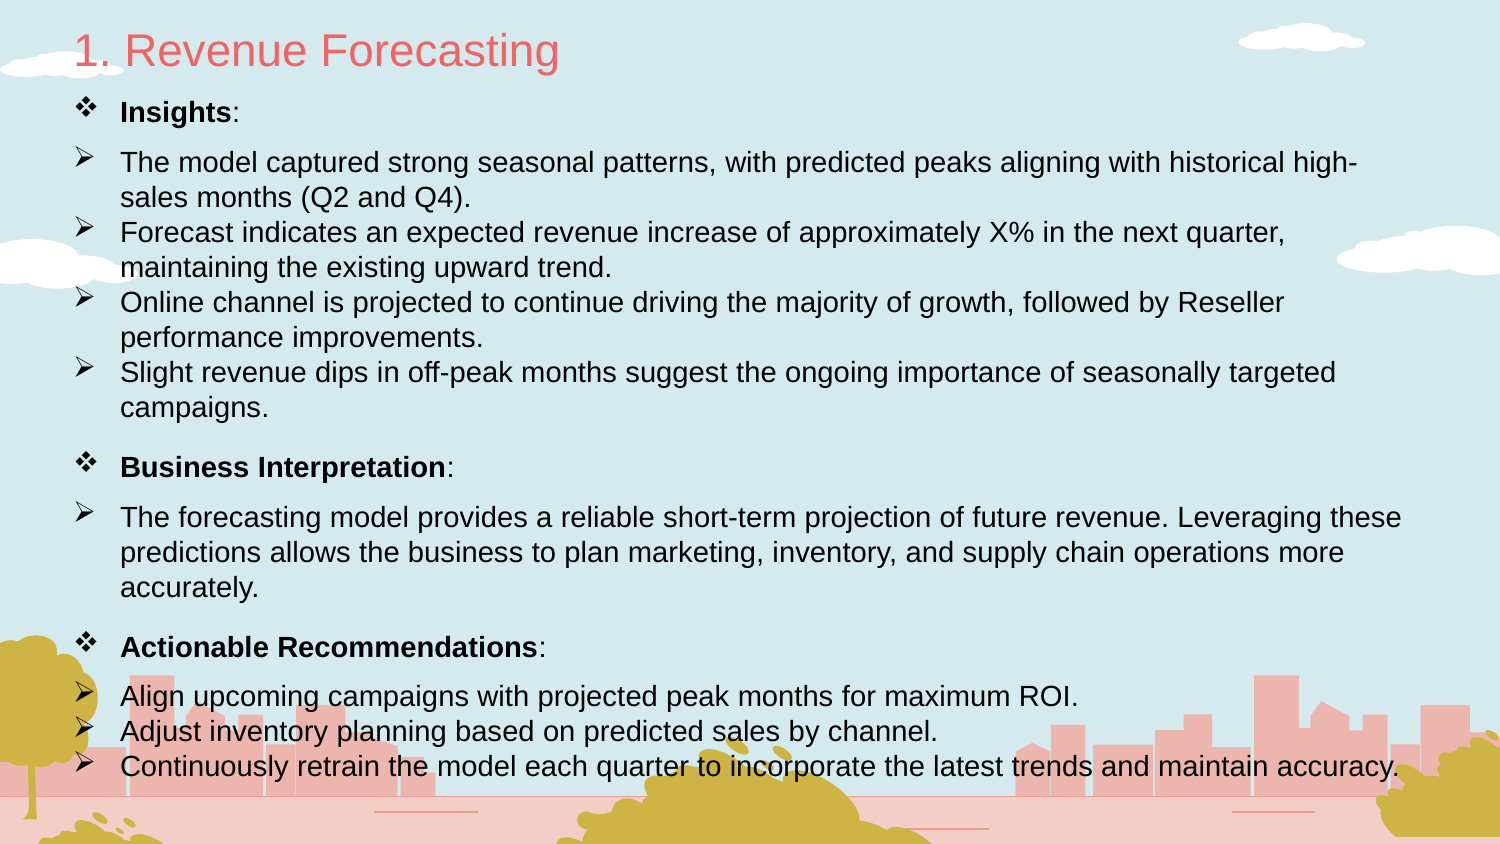

1. Revenue Forecasting
Insights:

The model captured strong seasonal patterns, with predicted peaks aligning with historical high-sales months (Q2 and Q4).
Forecast indicates an expected revenue increase of approximately X% in the next quarter, maintaining the existing upward trend.
Online channel is projected to continue driving the majority of growth, followed by Reseller performance improvements.
Slight revenue dips in off-peak months suggest the ongoing importance of seasonally targeted campaigns.

Business Interpretation:

The forecasting model provides a reliable short-term projection of future revenue. Leveraging these predictions allows the business to plan marketing, inventory, and supply chain operations more accurately.

Actionable Recommendations:

Align upcoming campaigns with projected peak months for maximum ROI.
Adjust inventory planning based on predicted sales by channel.
Continuously retrain the model each quarter to incorporate the latest trends and maintain accuracy.